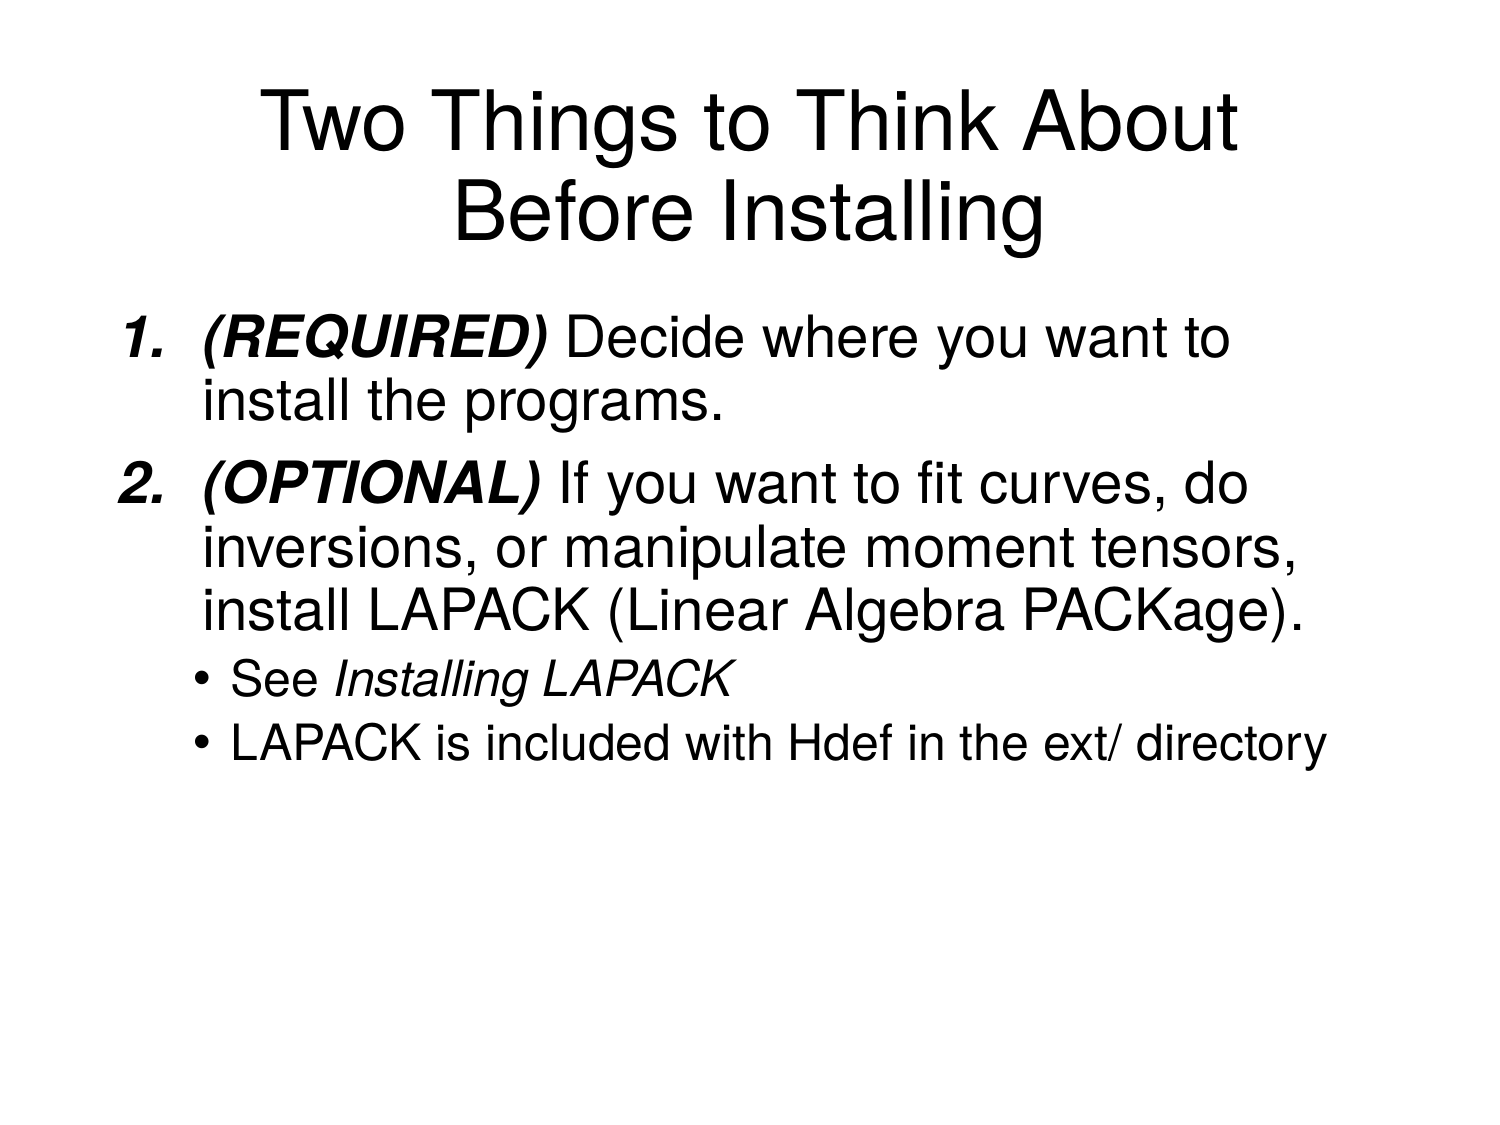

# Two Things to Think About Before Installing
(REQUIRED) Decide where you want to install the programs.
(OPTIONAL) If you want to fit curves, do inversions, or manipulate moment tensors, install LAPACK (Linear Algebra PACKage).
See Installing LAPACK
LAPACK is included with Hdef in the ext/ directory